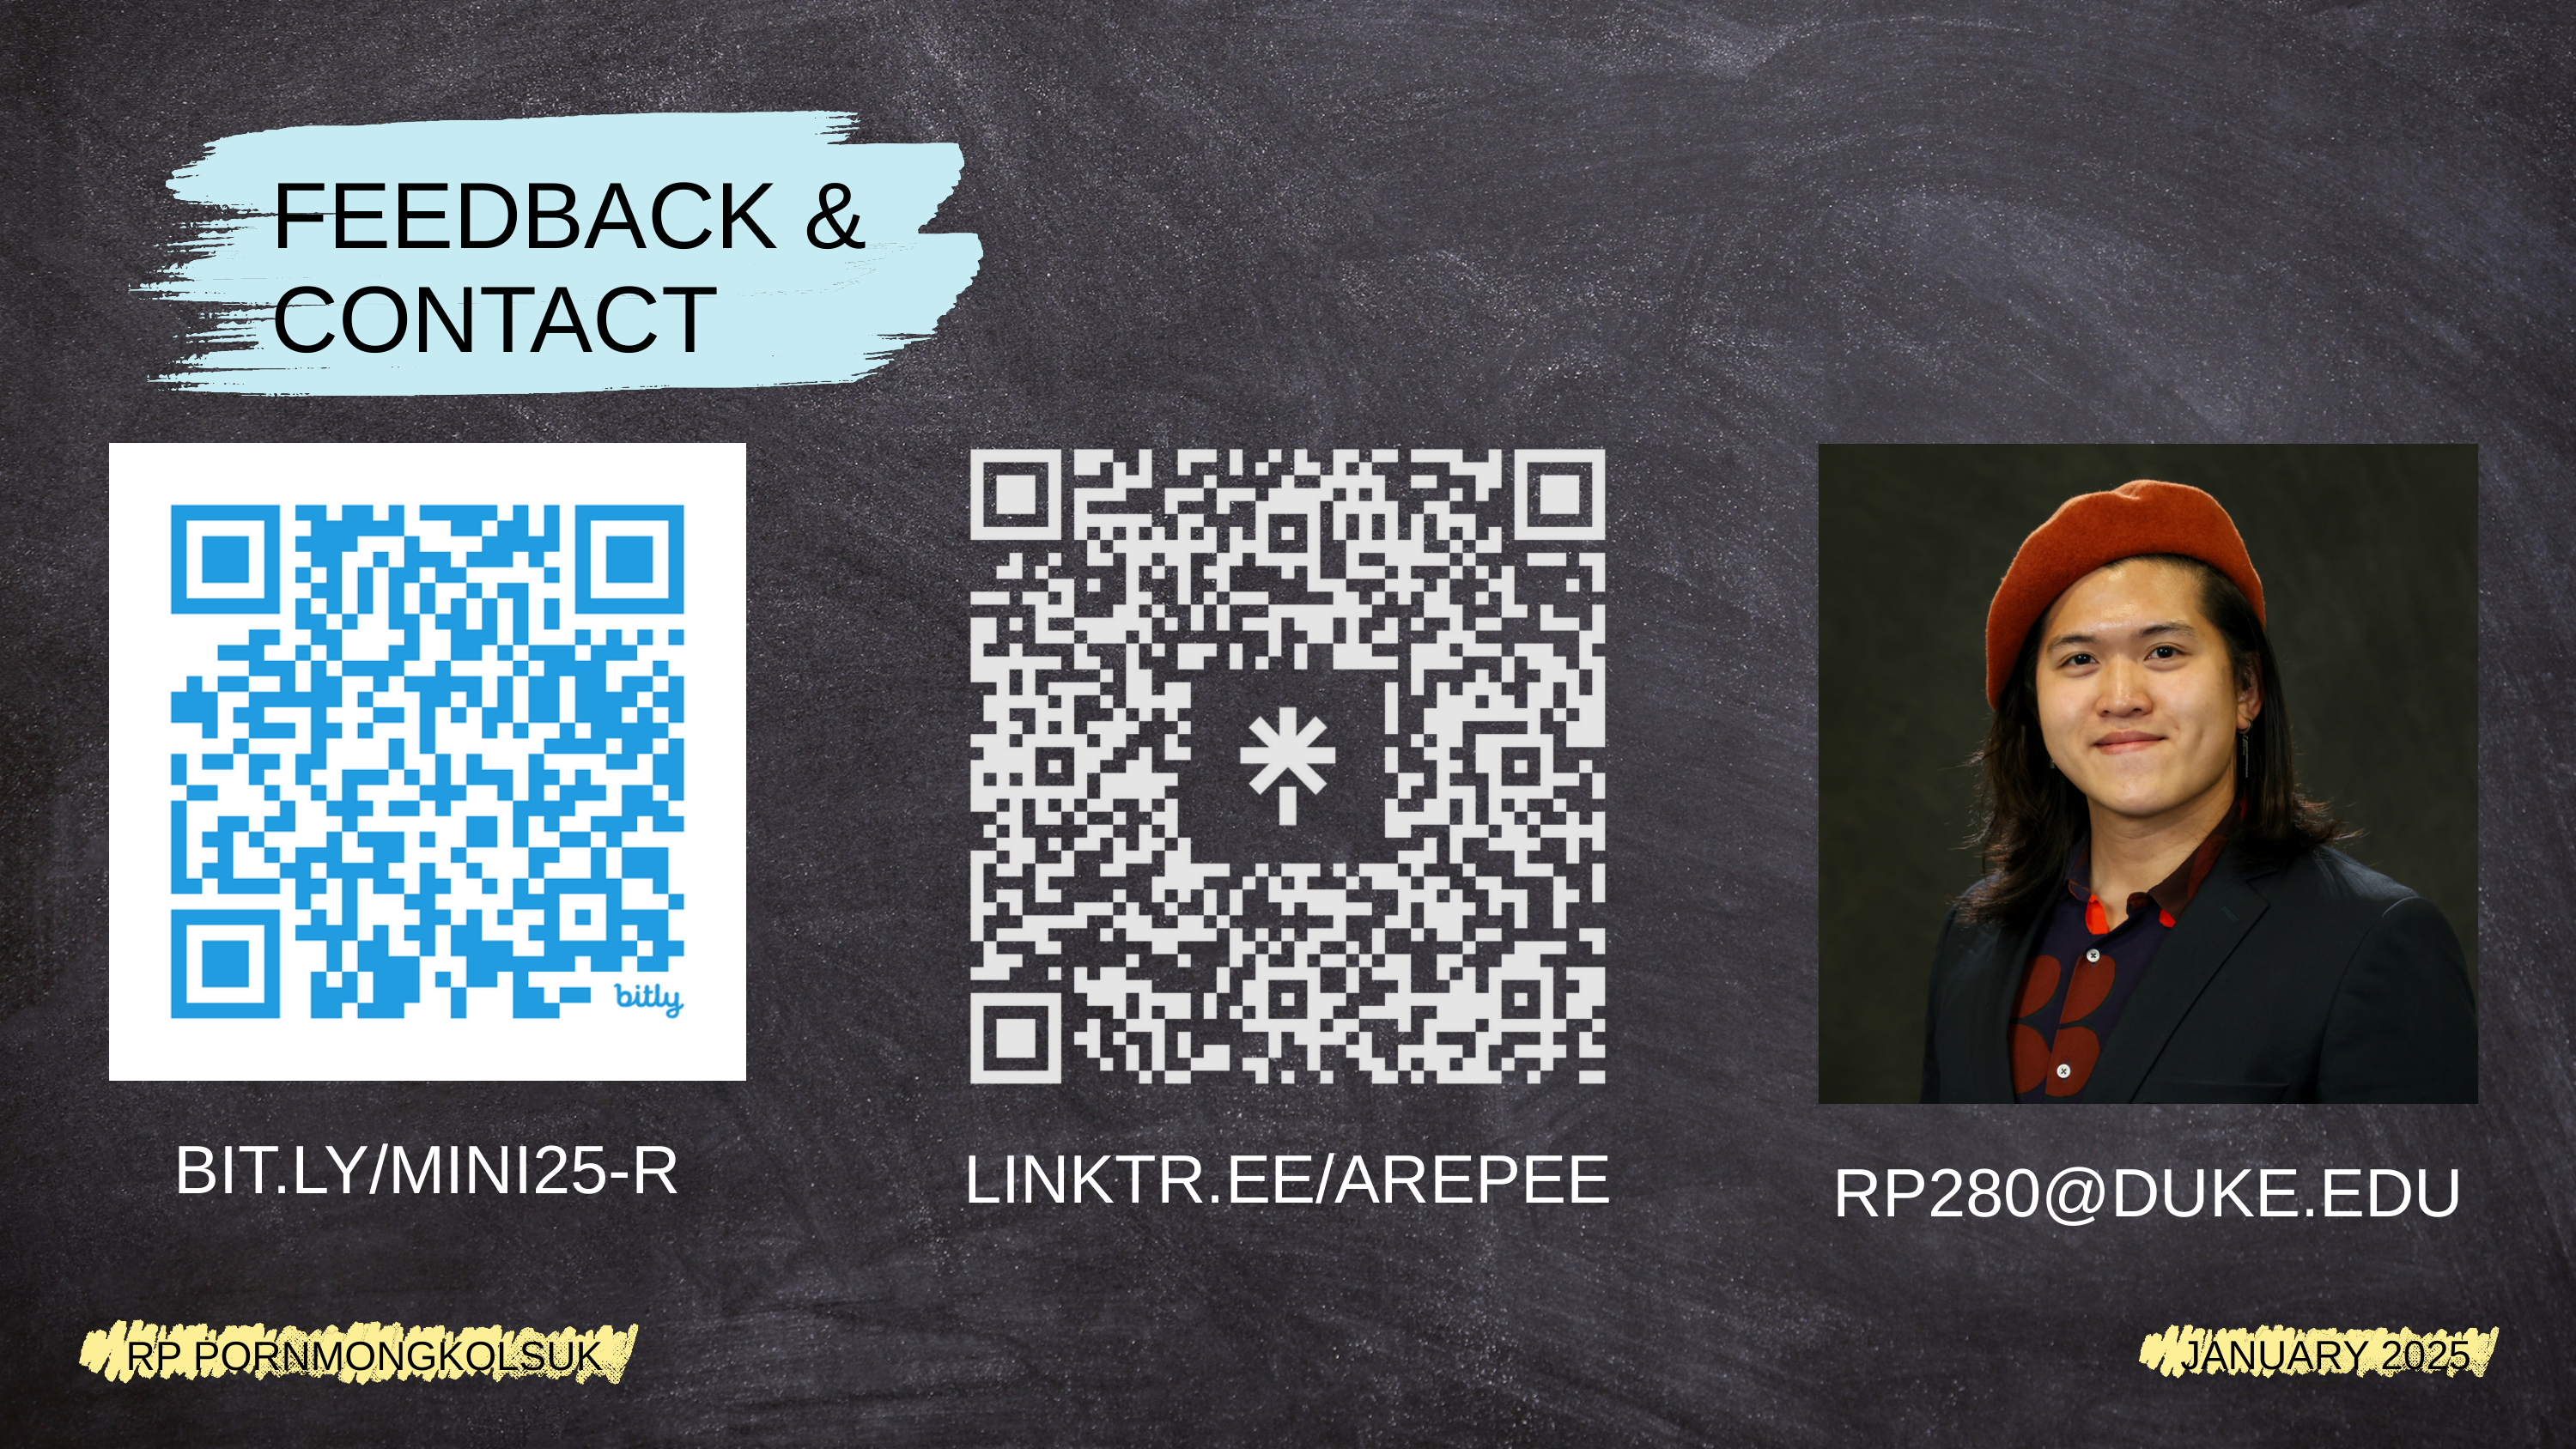

FEEDBACK & CONTACT

BIT.LY/MINI25-R
LINKTR.EE/AREPEE
RP280@DUKE.EDU

RP PORNMONGKOLSUK
JANUARY 2025